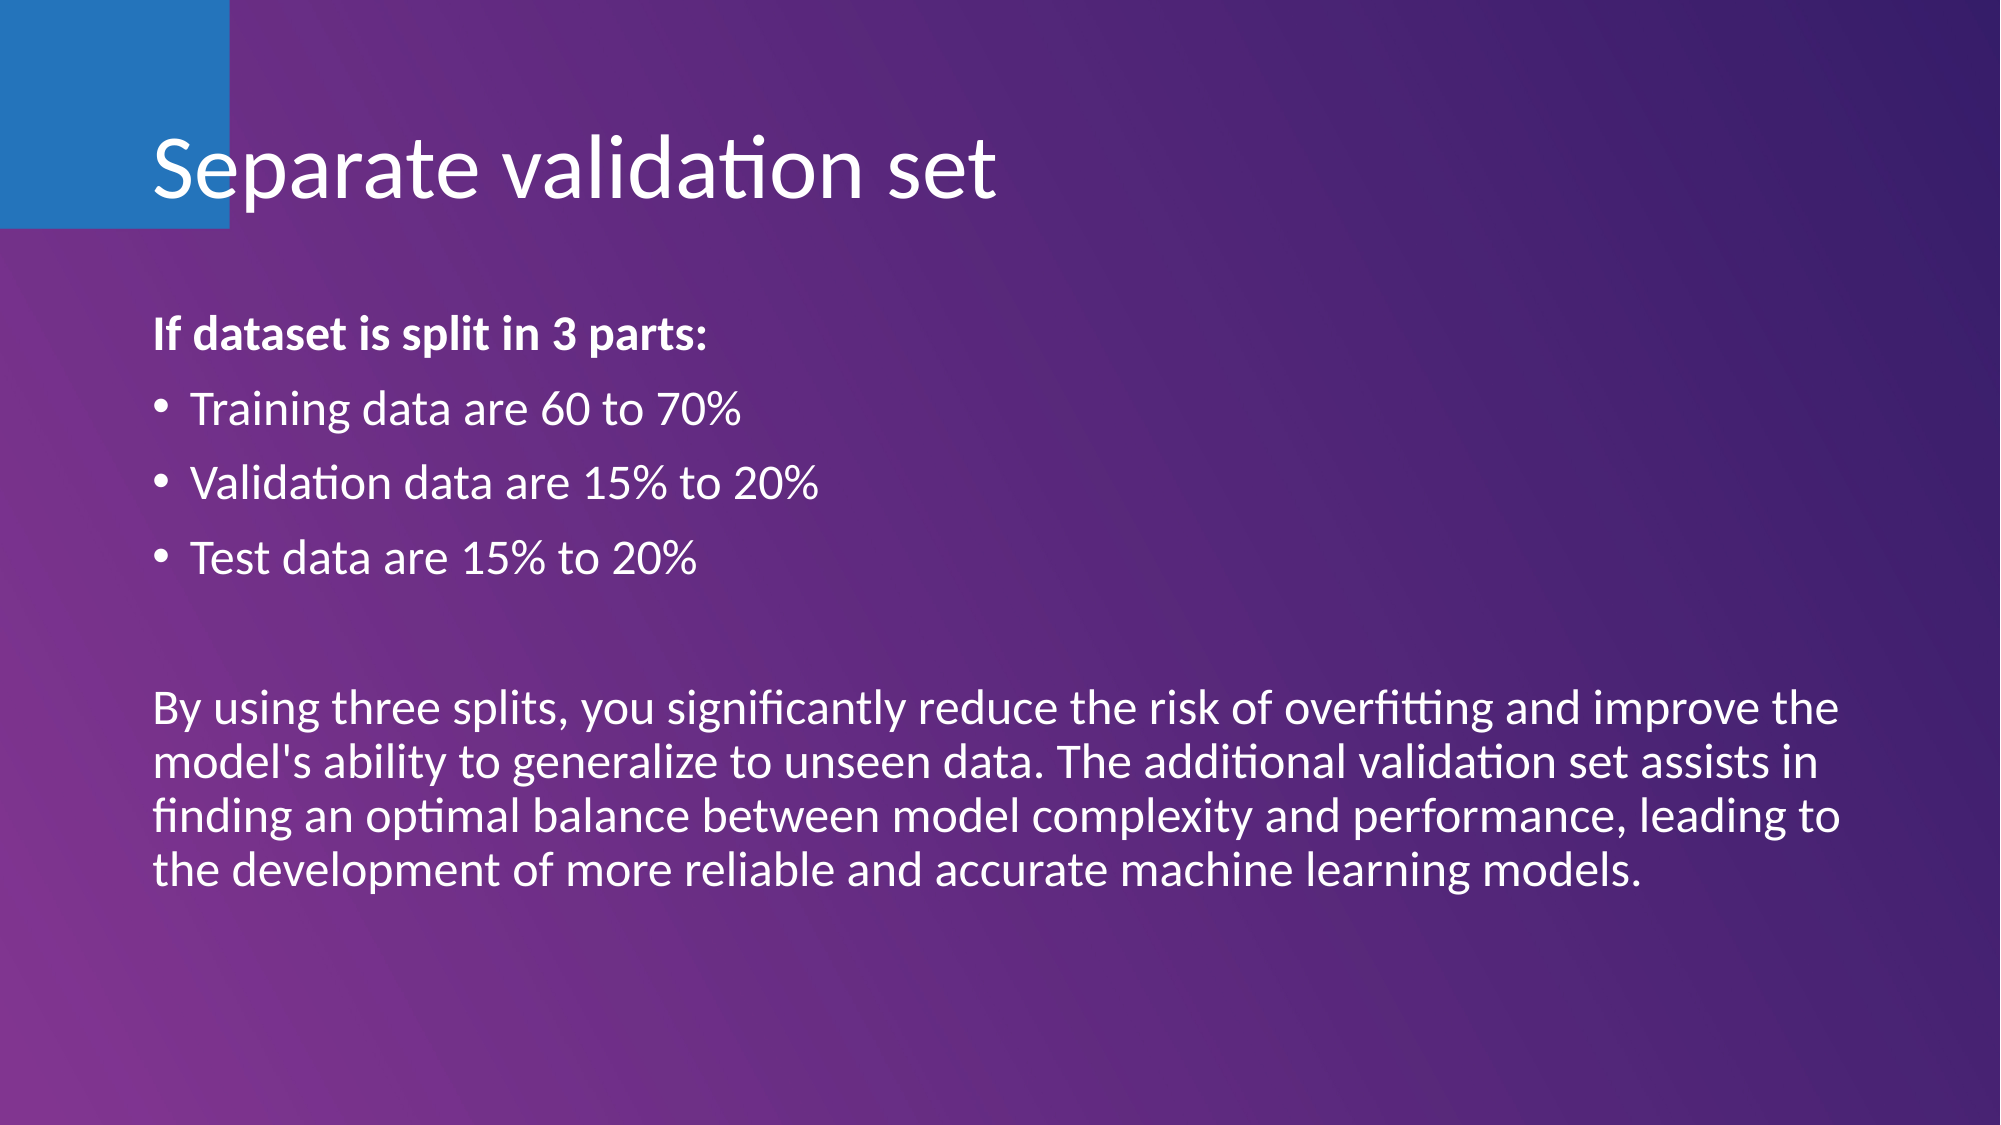

# Separate validation set
If dataset is split in 3 parts:
Training data are 60 to 70%
Validation data are 15% to 20%
Test data are 15% to 20%

By using three splits, you significantly reduce the risk of overfitting and improve the model's ability to generalize to unseen data. The additional validation set assists in finding an optimal balance between model complexity and performance, leading to the development of more reliable and accurate machine learning models.